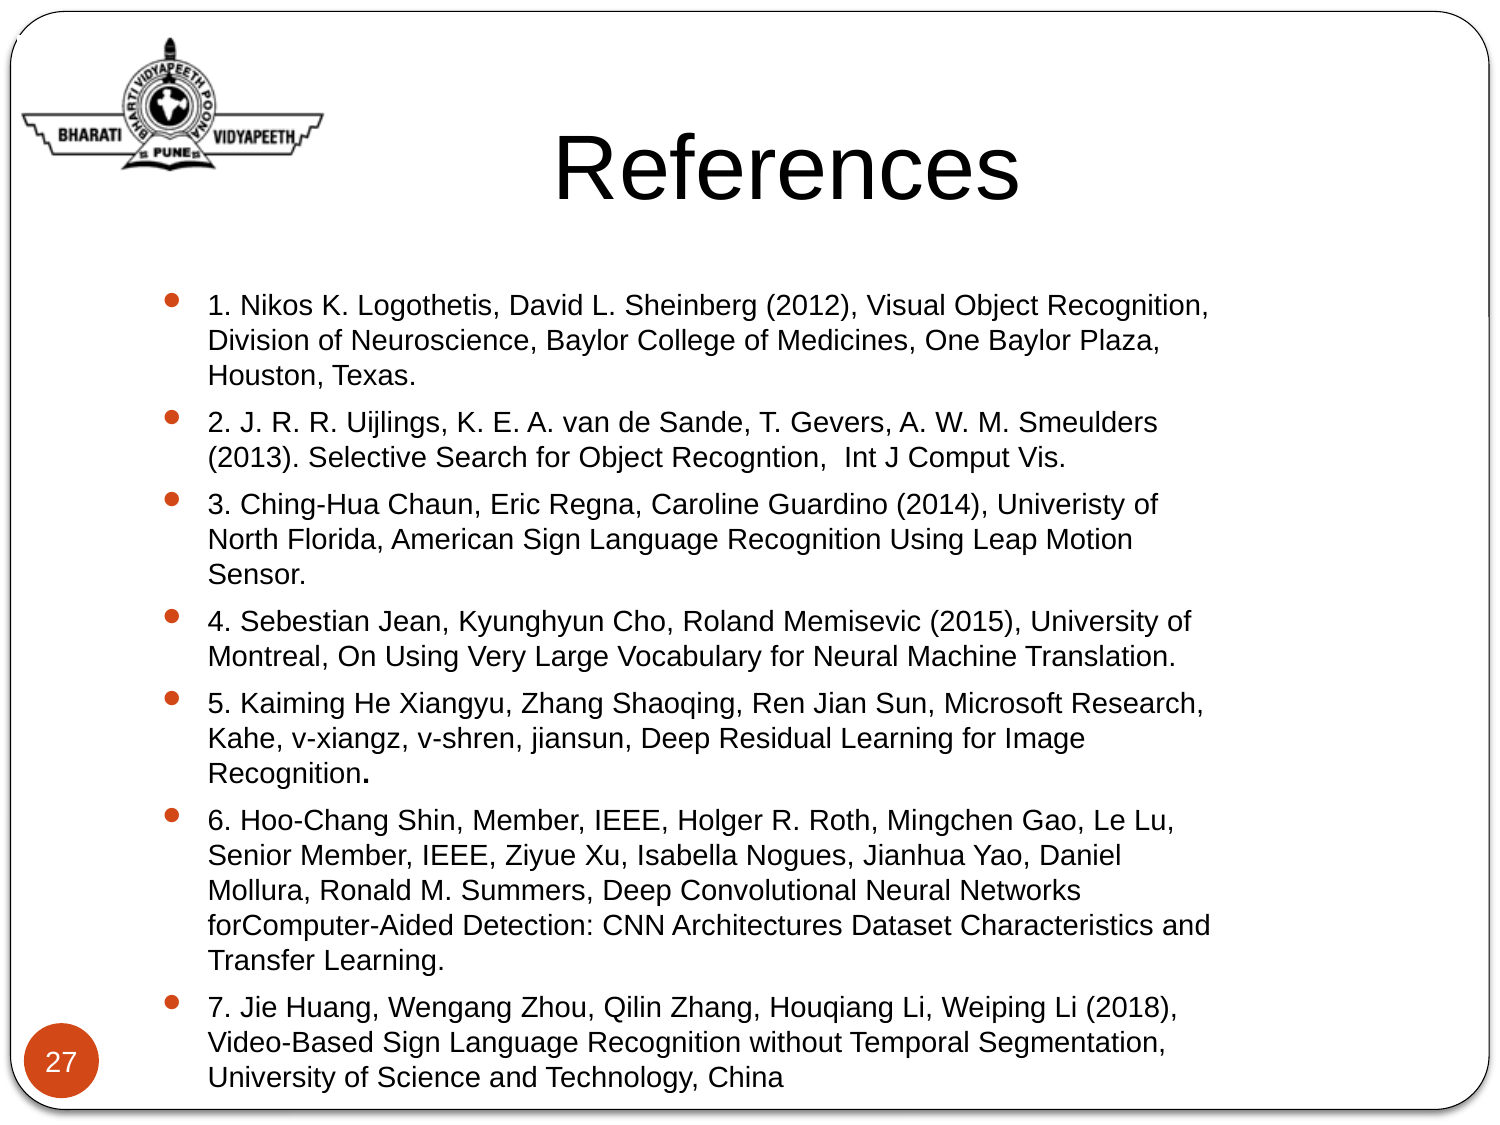

# References
1. Nikos K. Logothetis, David L. Sheinberg (2012), Visual Object Recognition, Division of Neuroscience, Baylor College of Medicines, One Baylor Plaza, Houston, Texas.
2. J. R. R. Uijlings, K. E. A. van de Sande, T. Gevers, A. W. M. Smeulders (2013). Selective Search for Object Recogntion,  Int J Comput Vis.
3. Ching-Hua Chaun, Eric Regna, Caroline Guardino (2014), Univeristy of North Florida, American Sign Language Recognition Using Leap Motion Sensor.
4. Sebestian Jean, Kyunghyun Cho, Roland Memisevic (2015), University of Montreal, On Using Very Large Vocabulary for Neural Machine Translation.
5. Kaiming He Xiangyu, Zhang Shaoqing, Ren Jian Sun, Microsoft Research, Kahe, v-xiangz, v-shren, jiansun, Deep Residual Learning for Image Recognition.
6. Hoo-Chang Shin, Member, IEEE, Holger R. Roth, Mingchen Gao, Le Lu, Senior Member, IEEE, Ziyue Xu, Isabella Nogues, Jianhua Yao, Daniel Mollura, Ronald M. Summers, Deep Convolutional Neural Networks forComputer-Aided Detection: CNN Architectures Dataset Characteristics and Transfer Learning.
7. Jie Huang, Wengang Zhou, Qilin Zhang, Houqiang Li, Weiping Li (2018), Video-Based Sign Language Recognition without Temporal Segmentation, University of Science and Technology, China

27